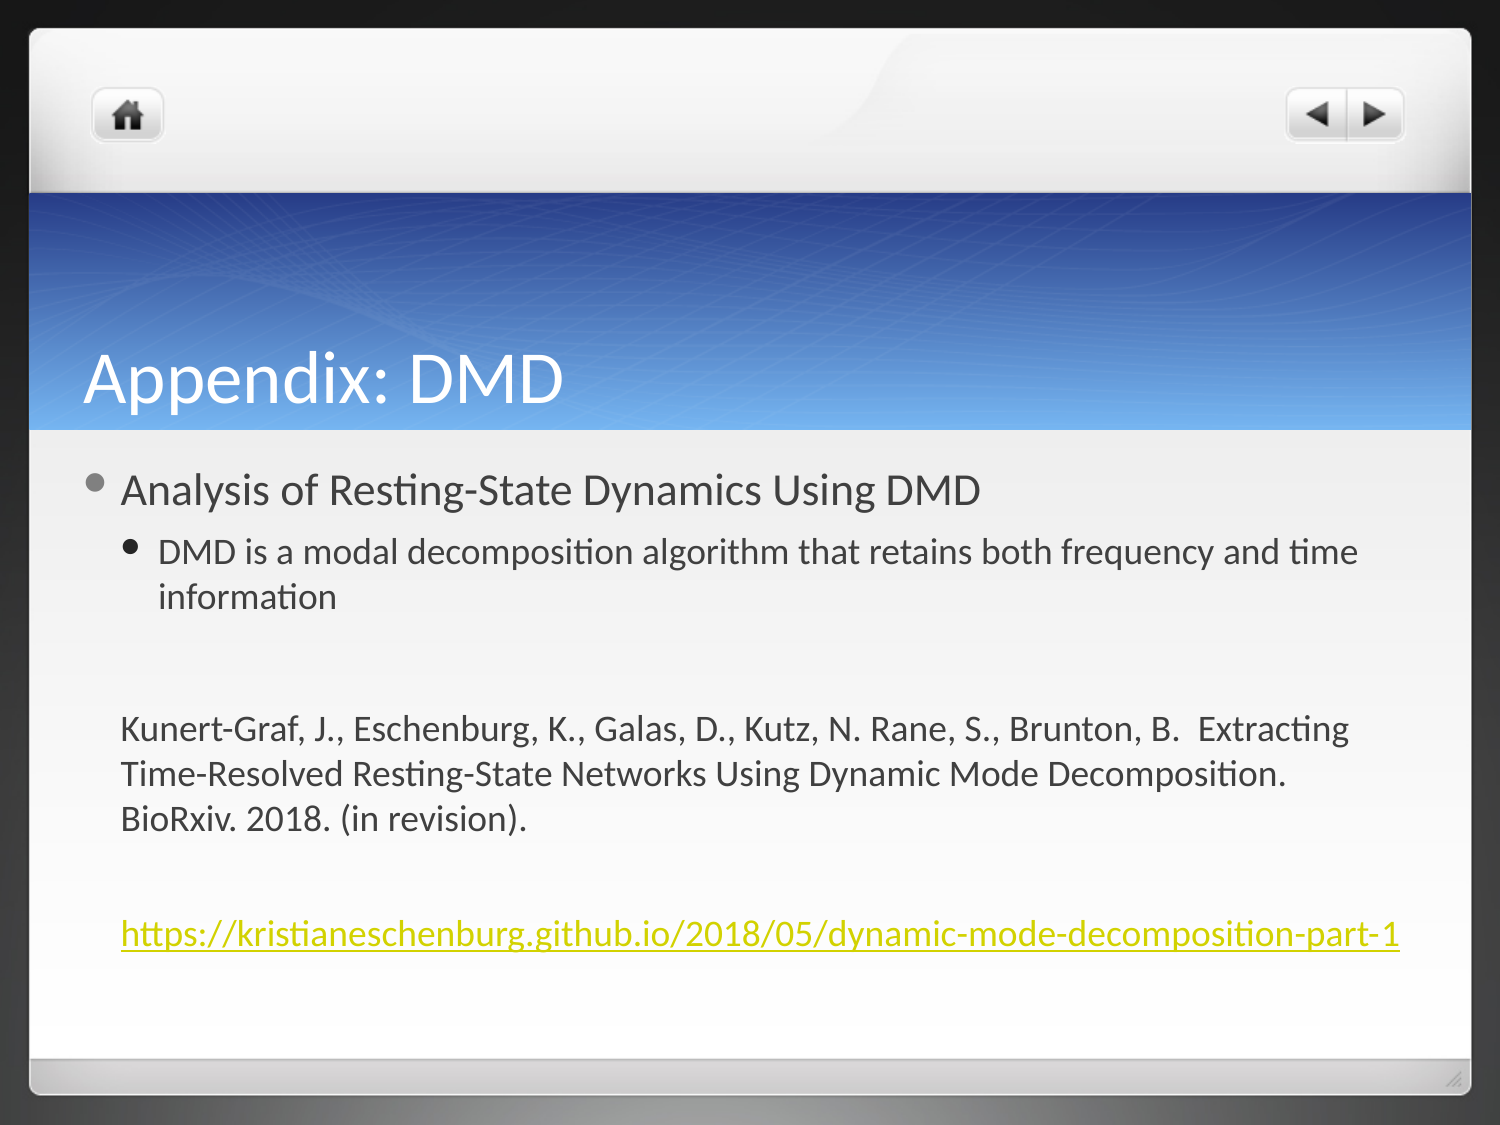

# Appendix: DMD
Analysis of Resting-State Dynamics Using DMD
DMD is a modal decomposition algorithm that retains both frequency and time information

Kunert-Graf, J., Eschenburg, K., Galas, D., Kutz, N. Rane, S., Brunton, B.  Extracting Time-Resolved Resting-State Networks Using Dynamic Mode Decomposition.  BioRxiv. 2018. (in revision).

https://kristianeschenburg.github.io/2018/05/dynamic-mode-decomposition-part-1